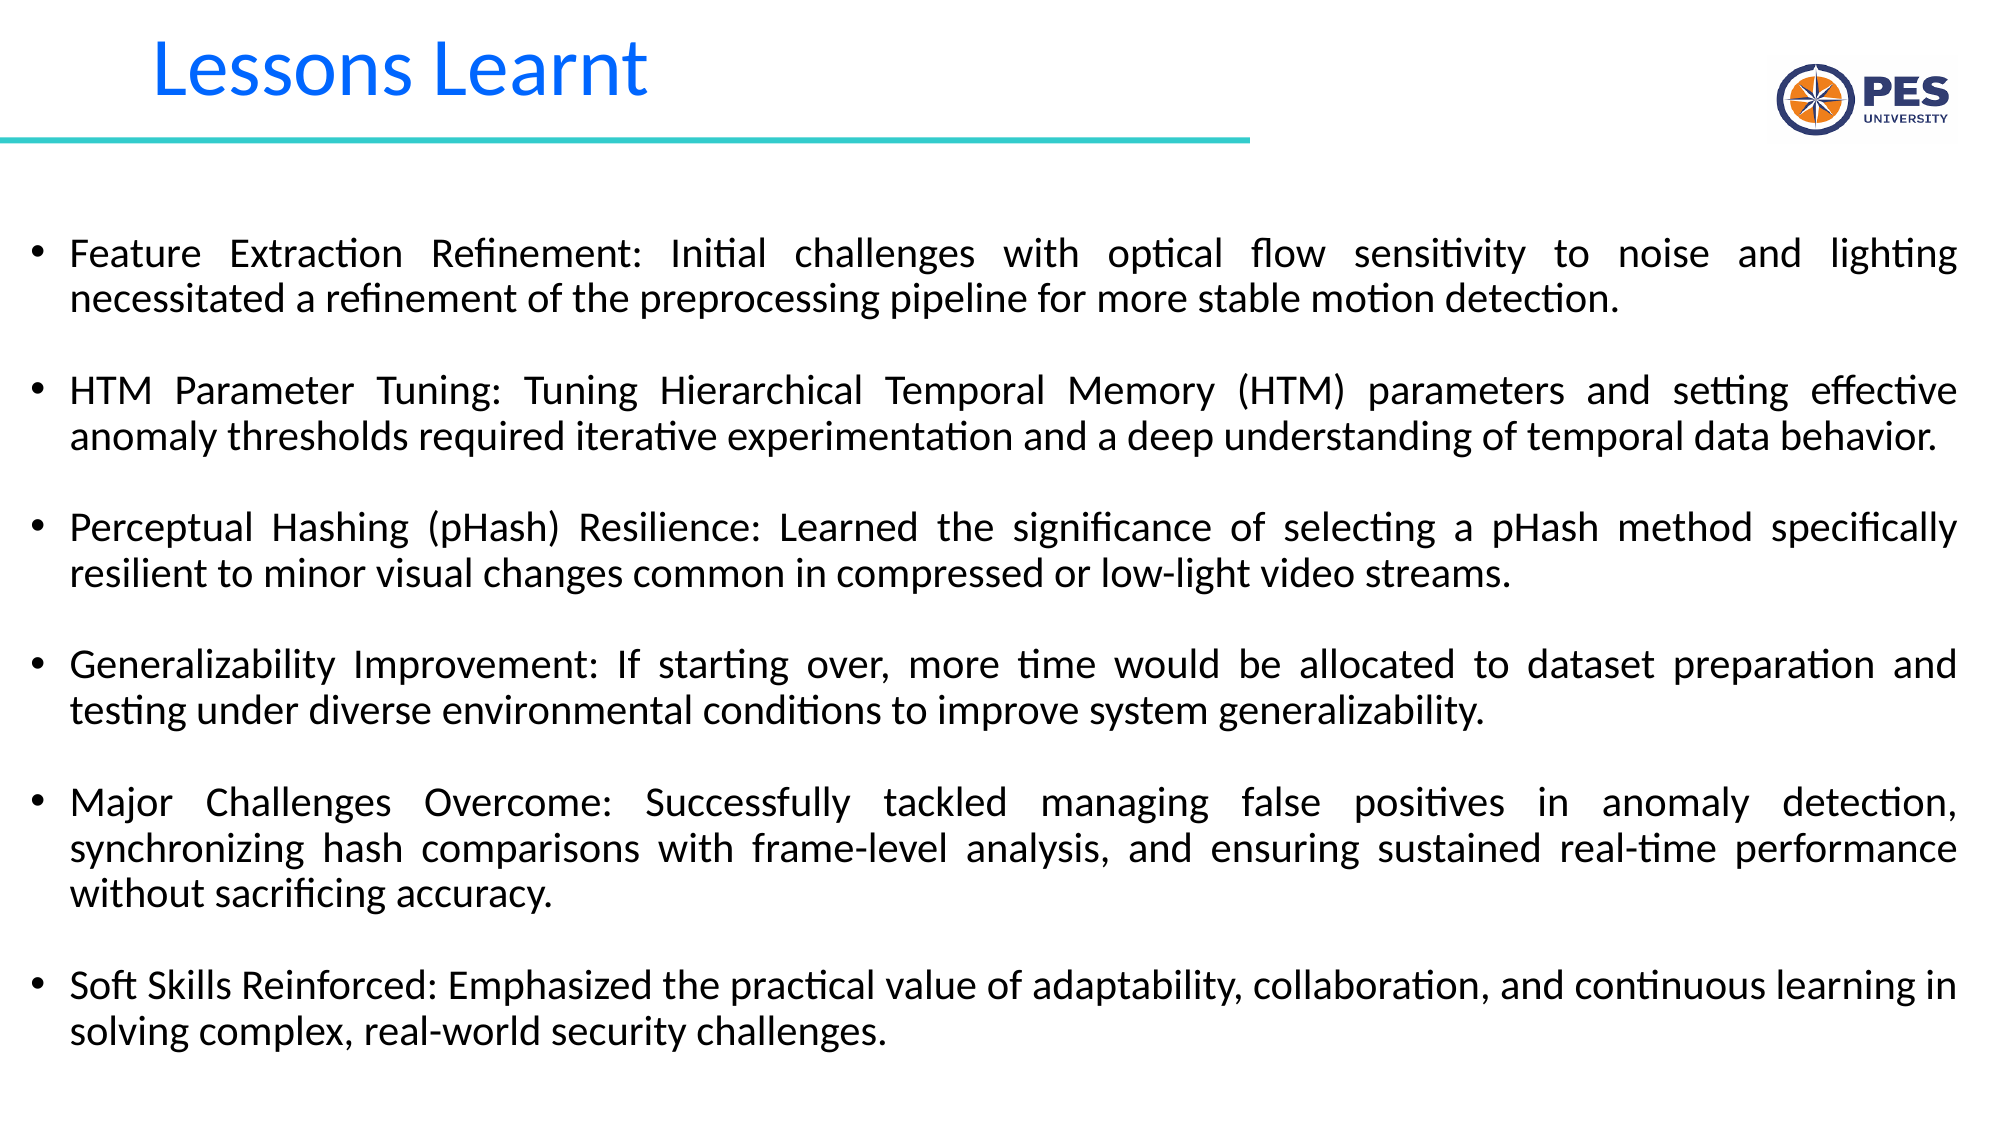

# Lessons Learnt

Feature Extraction Refinement: Initial challenges with optical flow sensitivity to noise and lighting necessitated a refinement of the preprocessing pipeline for more stable motion detection.

HTM Parameter Tuning: Tuning Hierarchical Temporal Memory (HTM) parameters and setting effective anomaly thresholds required iterative experimentation and a deep understanding of temporal data behavior.

Perceptual Hashing (pHash) Resilience: Learned the significance of selecting a pHash method specifically resilient to minor visual changes common in compressed or low-light video streams.

Generalizability Improvement: If starting over, more time would be allocated to dataset preparation and testing under diverse environmental conditions to improve system generalizability.

Major Challenges Overcome: Successfully tackled managing false positives in anomaly detection, synchronizing hash comparisons with frame-level analysis, and ensuring sustained real-time performance without sacrificing accuracy.

Soft Skills Reinforced: Emphasized the practical value of adaptability, collaboration, and continuous learning in solving complex, real-world security challenges.